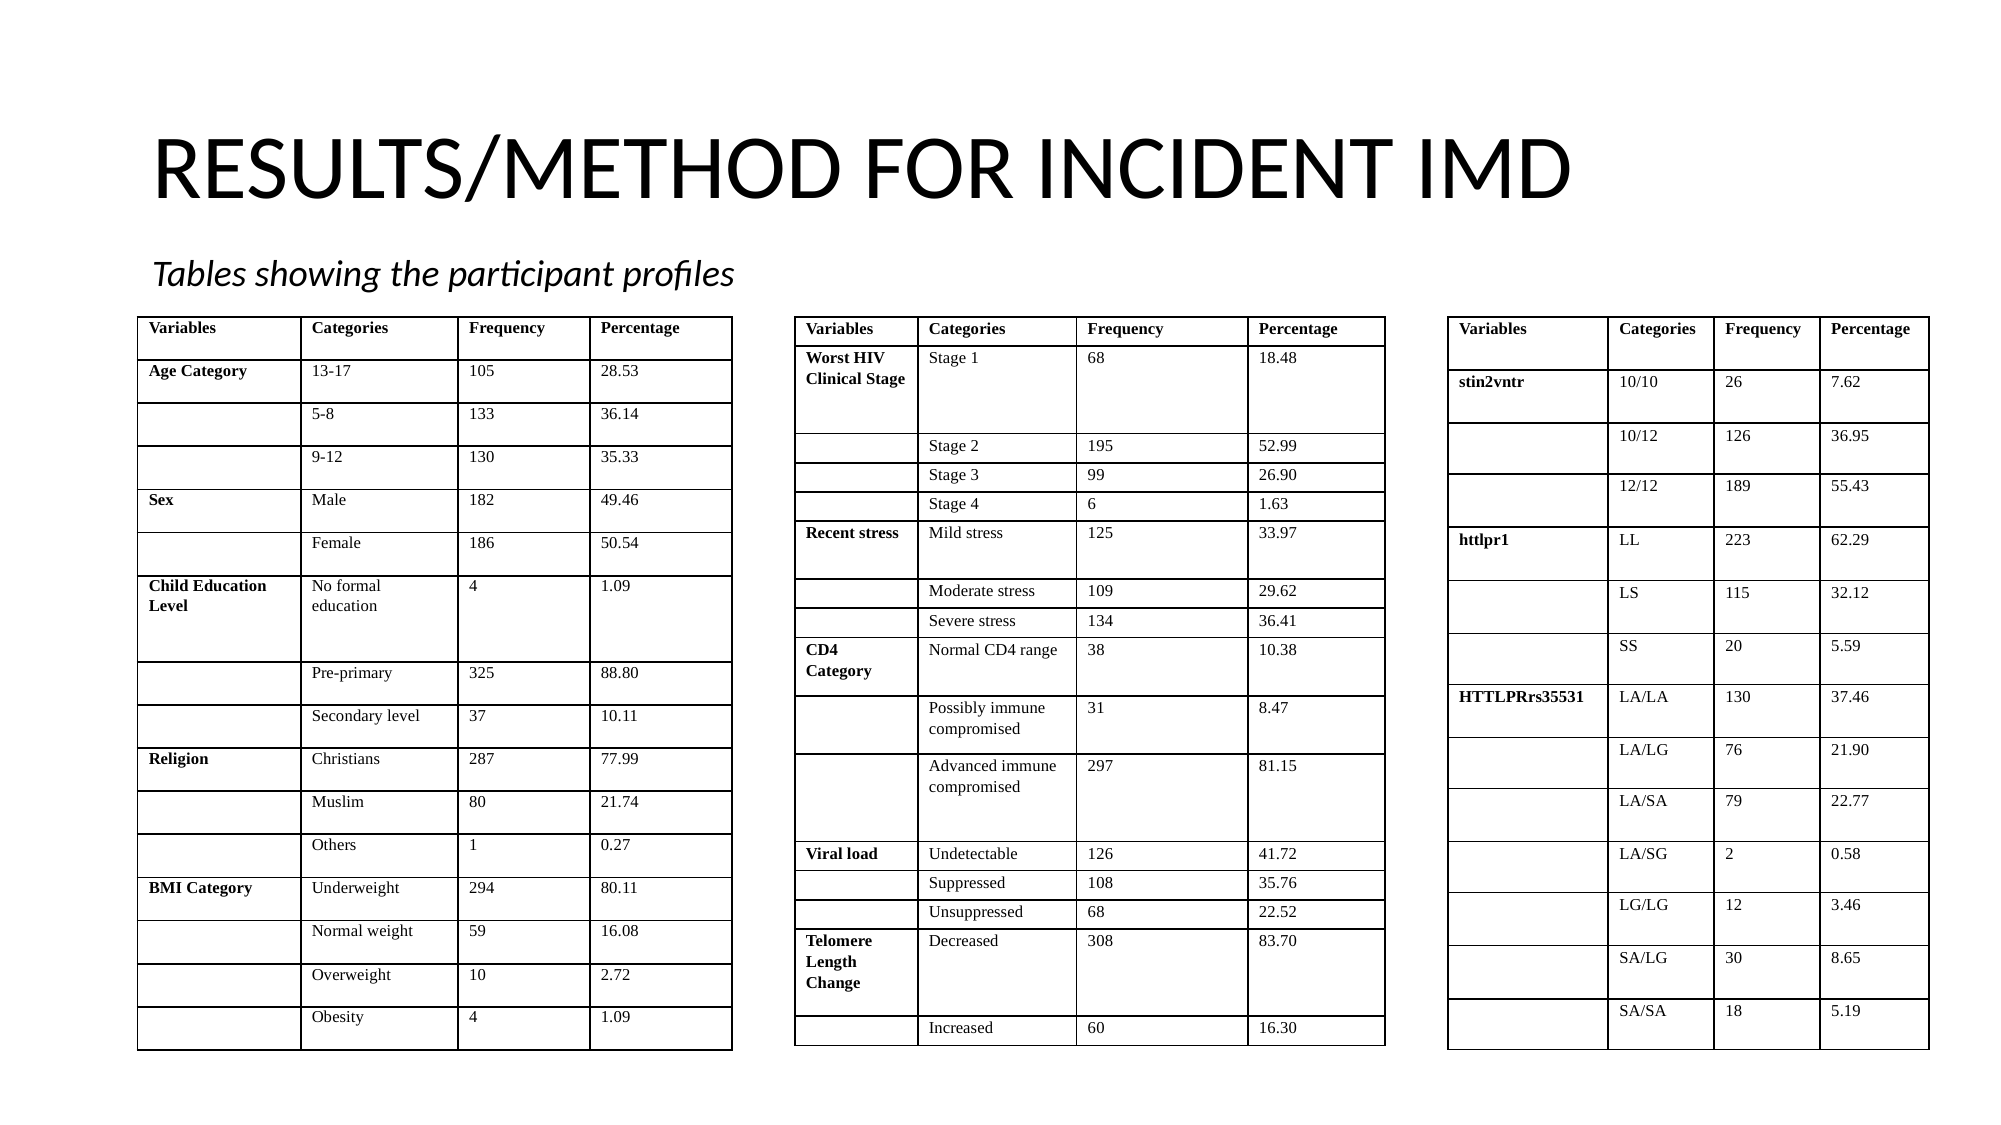

# RESULTS/METHOD FOR INCIDENT IMD
Tables showing the participant profiles
| Variables | Categories | Frequency | Percentage |
| --- | --- | --- | --- |
| Worst HIV Clinical Stage | Stage 1 | 68 | 18.48 |
|  | Stage 2 | 195 | 52.99 |
|  | Stage 3 | 99 | 26.90 |
|  | Stage 4 | 6 | 1.63 |
| Recent stress | Mild stress | 125 | 33.97 |
|  | Moderate stress | 109 | 29.62 |
|  | Severe stress | 134 | 36.41 |
| CD4 Category | Normal CD4 range | 38 | 10.38 |
|  | Possibly immune compromised | 31 | 8.47 |
|  | Advanced immune compromised | 297 | 81.15 |
| Viral load | Undetectable | 126 | 41.72 |
|  | Suppressed | 108 | 35.76 |
|  | Unsuppressed | 68 | 22.52 |
| Telomere Length Change | Decreased | 308 | 83.70 |
|  | Increased | 60 | 16.30 |
| Variables | Categories | Frequency | Percentage |
| --- | --- | --- | --- |
| Age Category | 13-17 | 105 | 28.53 |
|  | 5-8 | 133 | 36.14 |
|  | 9-12 | 130 | 35.33 |
| Sex | Male | 182 | 49.46 |
|  | Female | 186 | 50.54 |
| Child Education Level | No formal education | 4 | 1.09 |
|  | Pre-primary | 325 | 88.80 |
|  | Secondary level | 37 | 10.11 |
| Religion | Christians | 287 | 77.99 |
|  | Muslim | 80 | 21.74 |
|  | Others | 1 | 0.27 |
| BMI Category | Underweight | 294 | 80.11 |
|  | Normal weight | 59 | 16.08 |
|  | Overweight | 10 | 2.72 |
|  | Obesity | 4 | 1.09 |
| Variables | Categories | Frequency | Percentage |
| --- | --- | --- | --- |
| stin2vntr | 10/10 | 26 | 7.62 |
|  | 10/12 | 126 | 36.95 |
|  | 12/12 | 189 | 55.43 |
| httlpr1 | LL | 223 | 62.29 |
|  | LS | 115 | 32.12 |
|  | SS | 20 | 5.59 |
| HTTLPRrs35531 | LA/LA | 130 | 37.46 |
|  | LA/LG | 76 | 21.90 |
|  | LA/SA | 79 | 22.77 |
|  | LA/SG | 2 | 0.58 |
|  | LG/LG | 12 | 3.46 |
|  | SA/LG | 30 | 8.65 |
|  | SA/SA | 18 | 5.19 |